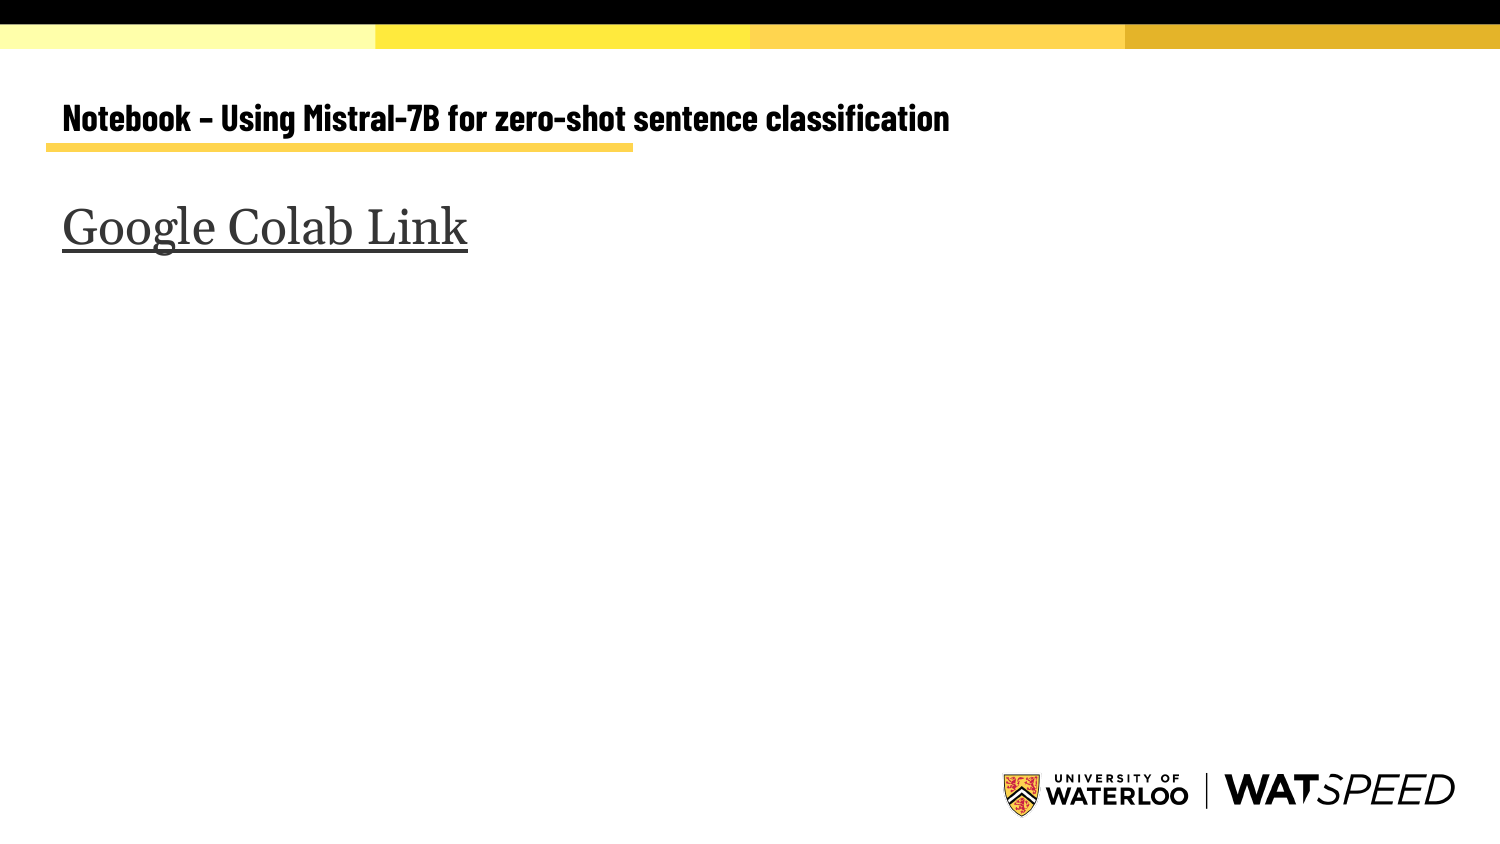

# Notebook – Using Mistral-7B for zero-shot sentence classification
Google Colab Link